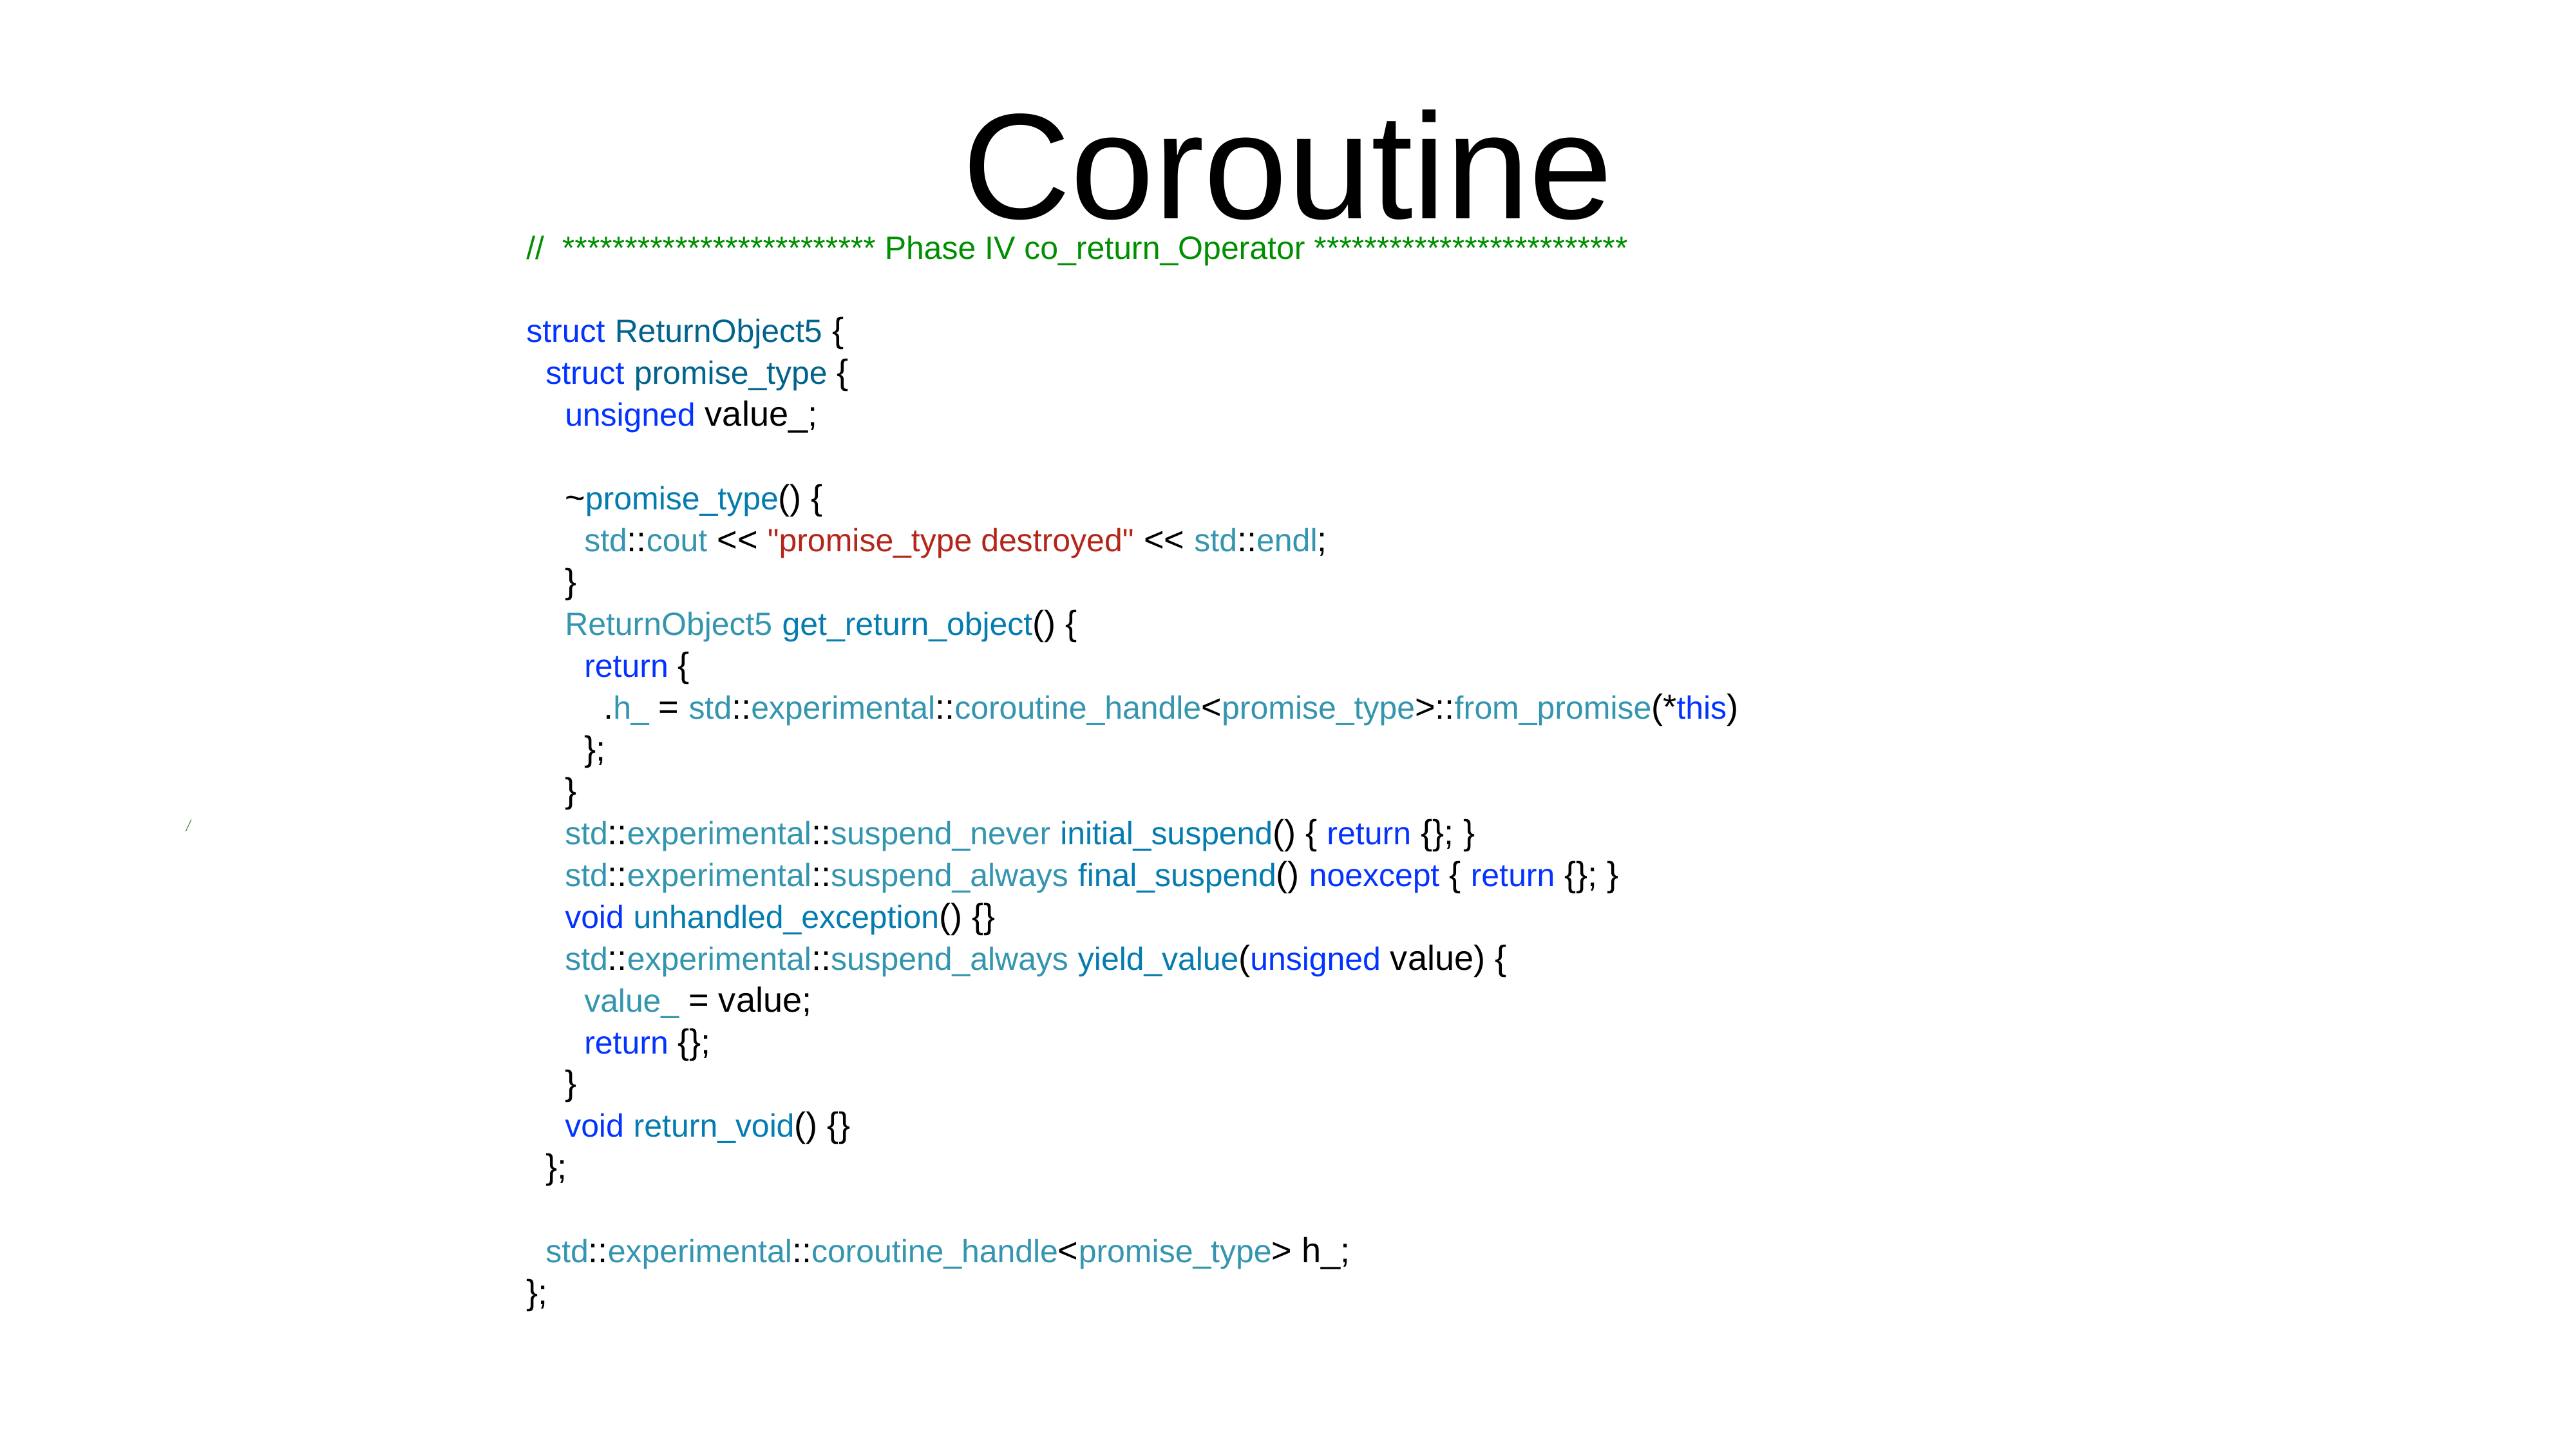

# Coroutine
//  ************************* Phase IV co_return_Operator *************************

struct ReturnObject5 {
  struct promise_type {
    unsigned value_;

    ~promise_type() {
      std::cout << "promise_type destroyed" << std::endl;
    }
    ReturnObject5 get_return_object() {
      return {
        .h_ = std::experimental::coroutine_handle<promise_type>::from_promise(*this)
      };
    }
    std::experimental::suspend_never initial_suspend() { return {}; }
    std::experimental::suspend_always final_suspend() noexcept { return {}; }
    void unhandled_exception() {}
    std::experimental::suspend_always yield_value(unsigned value) {
      value_ = value;
      return {};
    }
    void return_void() {}
  };

  std::experimental::coroutine_handle<promise_type> h_;
};
/